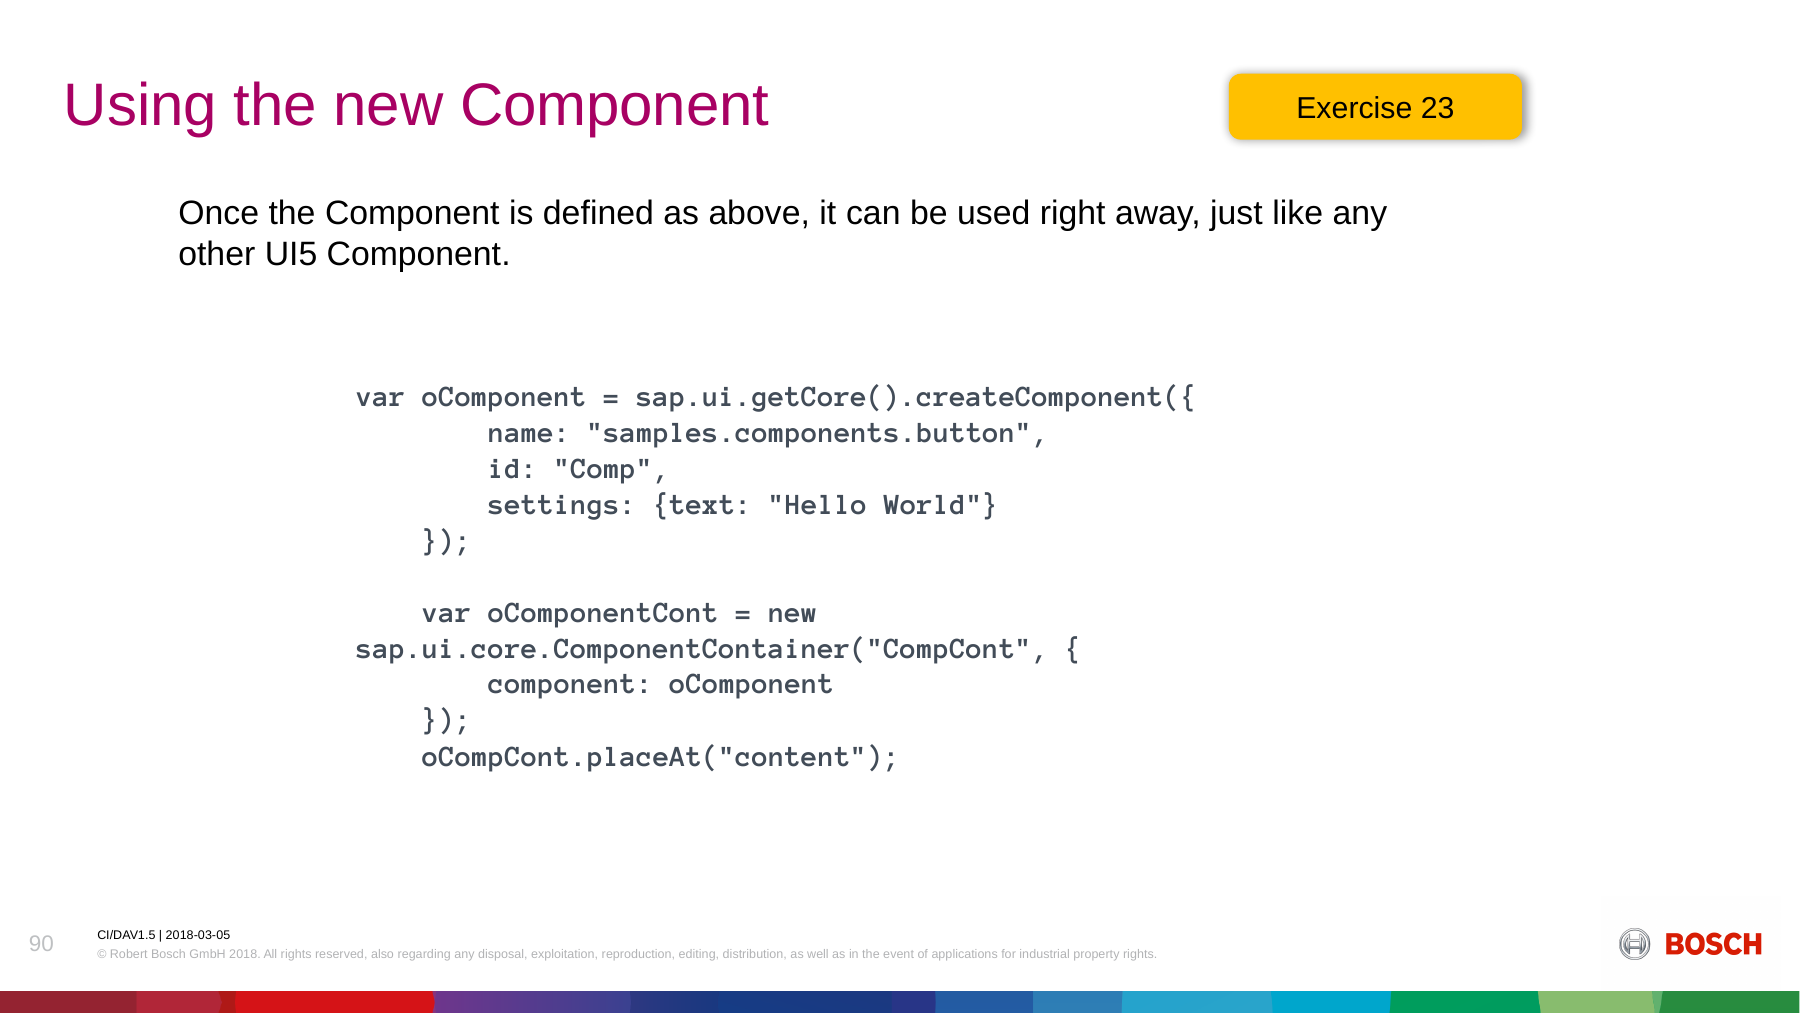

# Using the new Component
Exercise 23
Once the Component is defined as above, it can be used right away, just like any other UI5 Component.

var oComponent = sap.ui.getCore().createComponent({
        name: "samples.components.button",
        id: "Comp",
        settings: {text: "Hello World"}
    });

    var oComponentCont = new sap.ui.core.ComponentContainer("CompCont", {
        component: oComponent
    });
    oCompCont.placeAt("content");